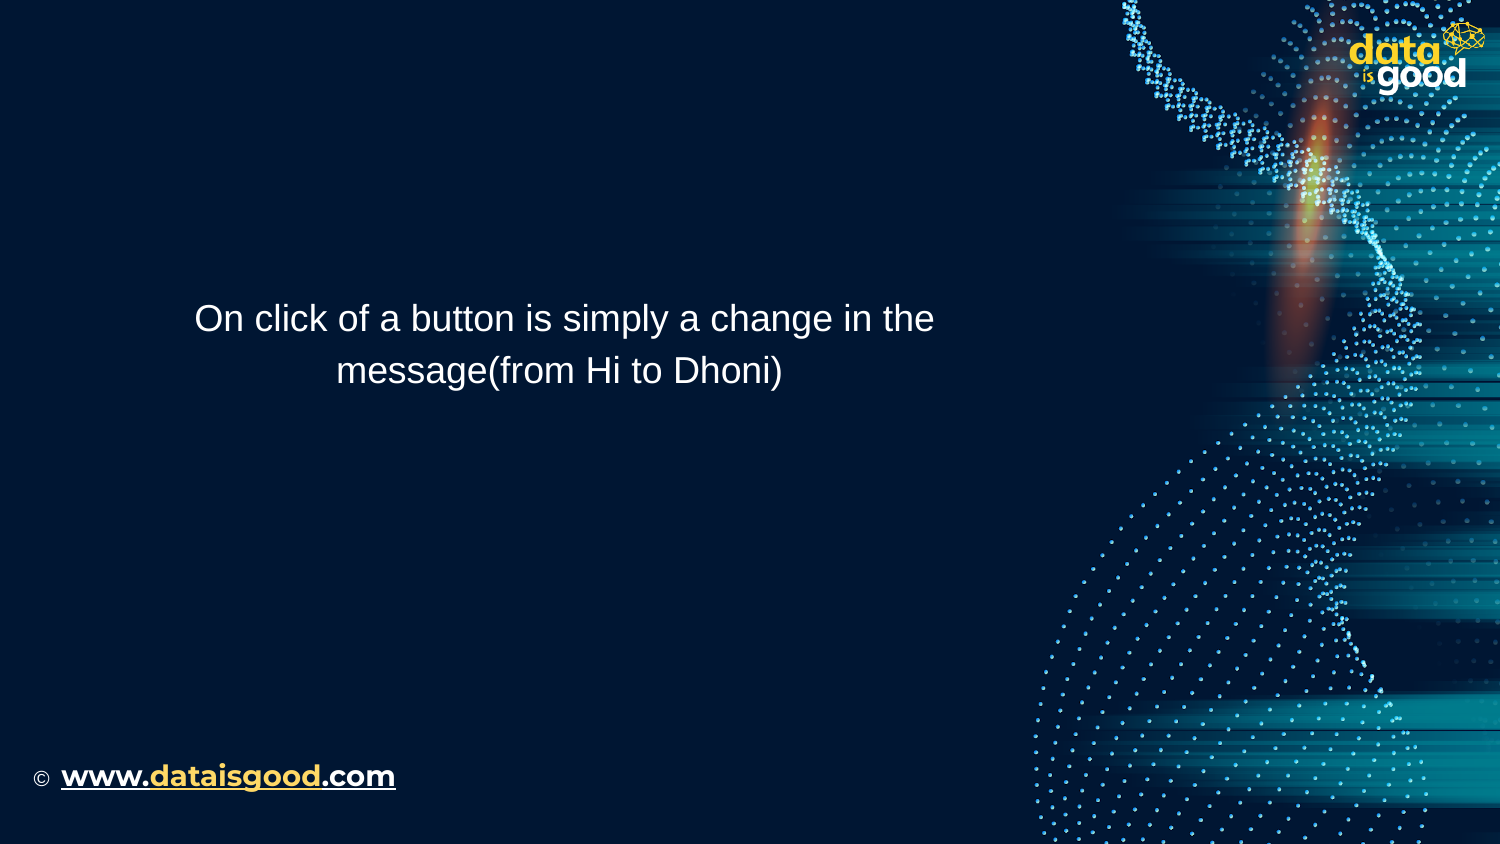

#
 On click of a button is simply a change in the message(from Hi to Dhoni)